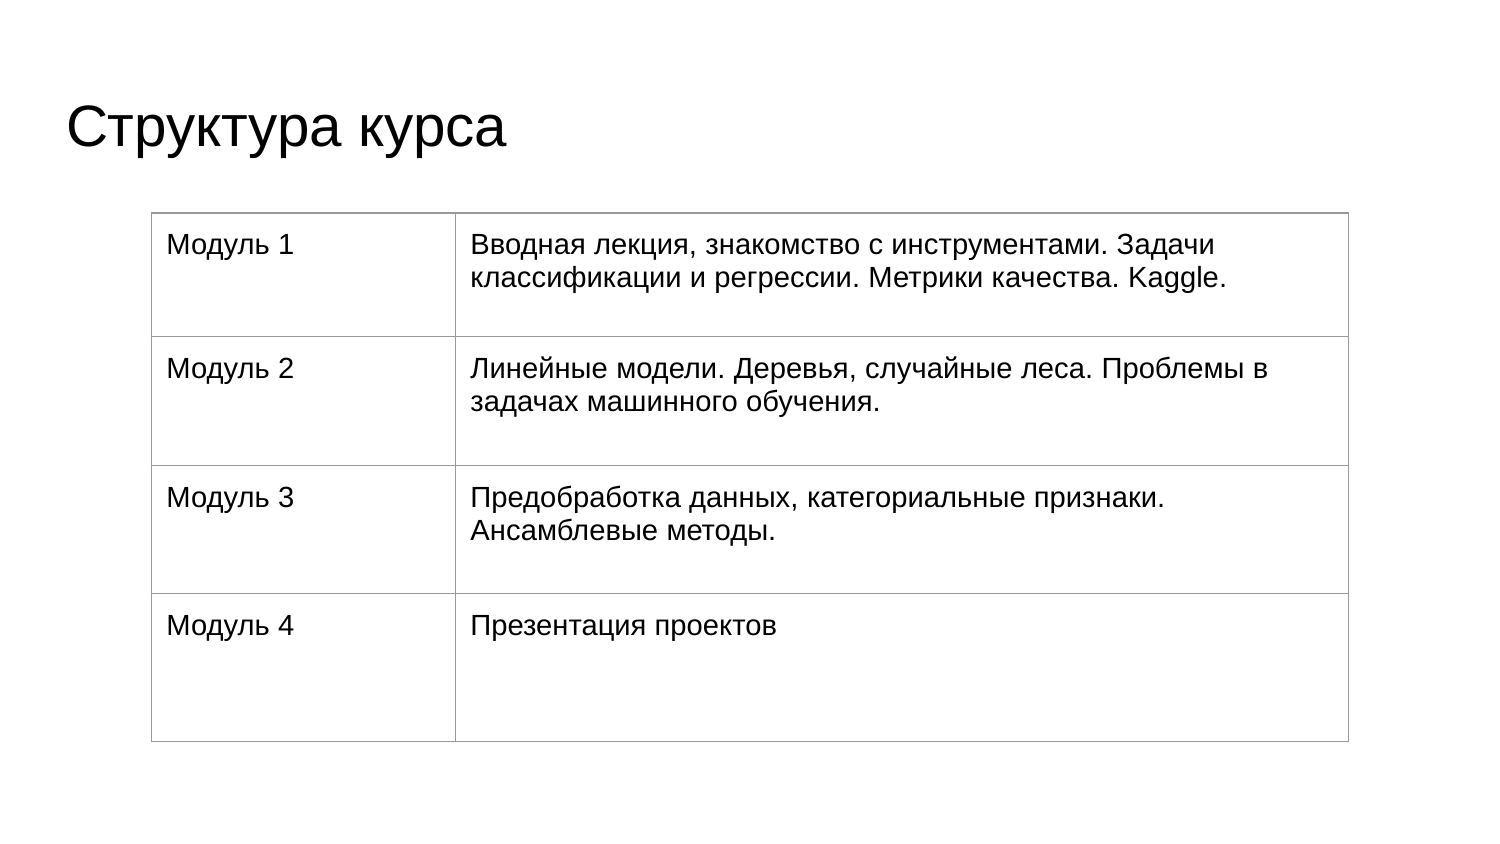

# Структура курса
| Модуль 1 | Вводная лекция, знакомство с инструментами. Задачи классификации и регрессии. Метрики качества. Kaggle. |
| --- | --- |
| Модуль 2 | Линейные модели. Деревья, случайные леса. Проблемы в задачах машинного обучения. |
| Модуль 3 | Предобработка данных, категориальные признаки. Ансамблевые методы. |
| Модуль 4 | Презентация проектов |